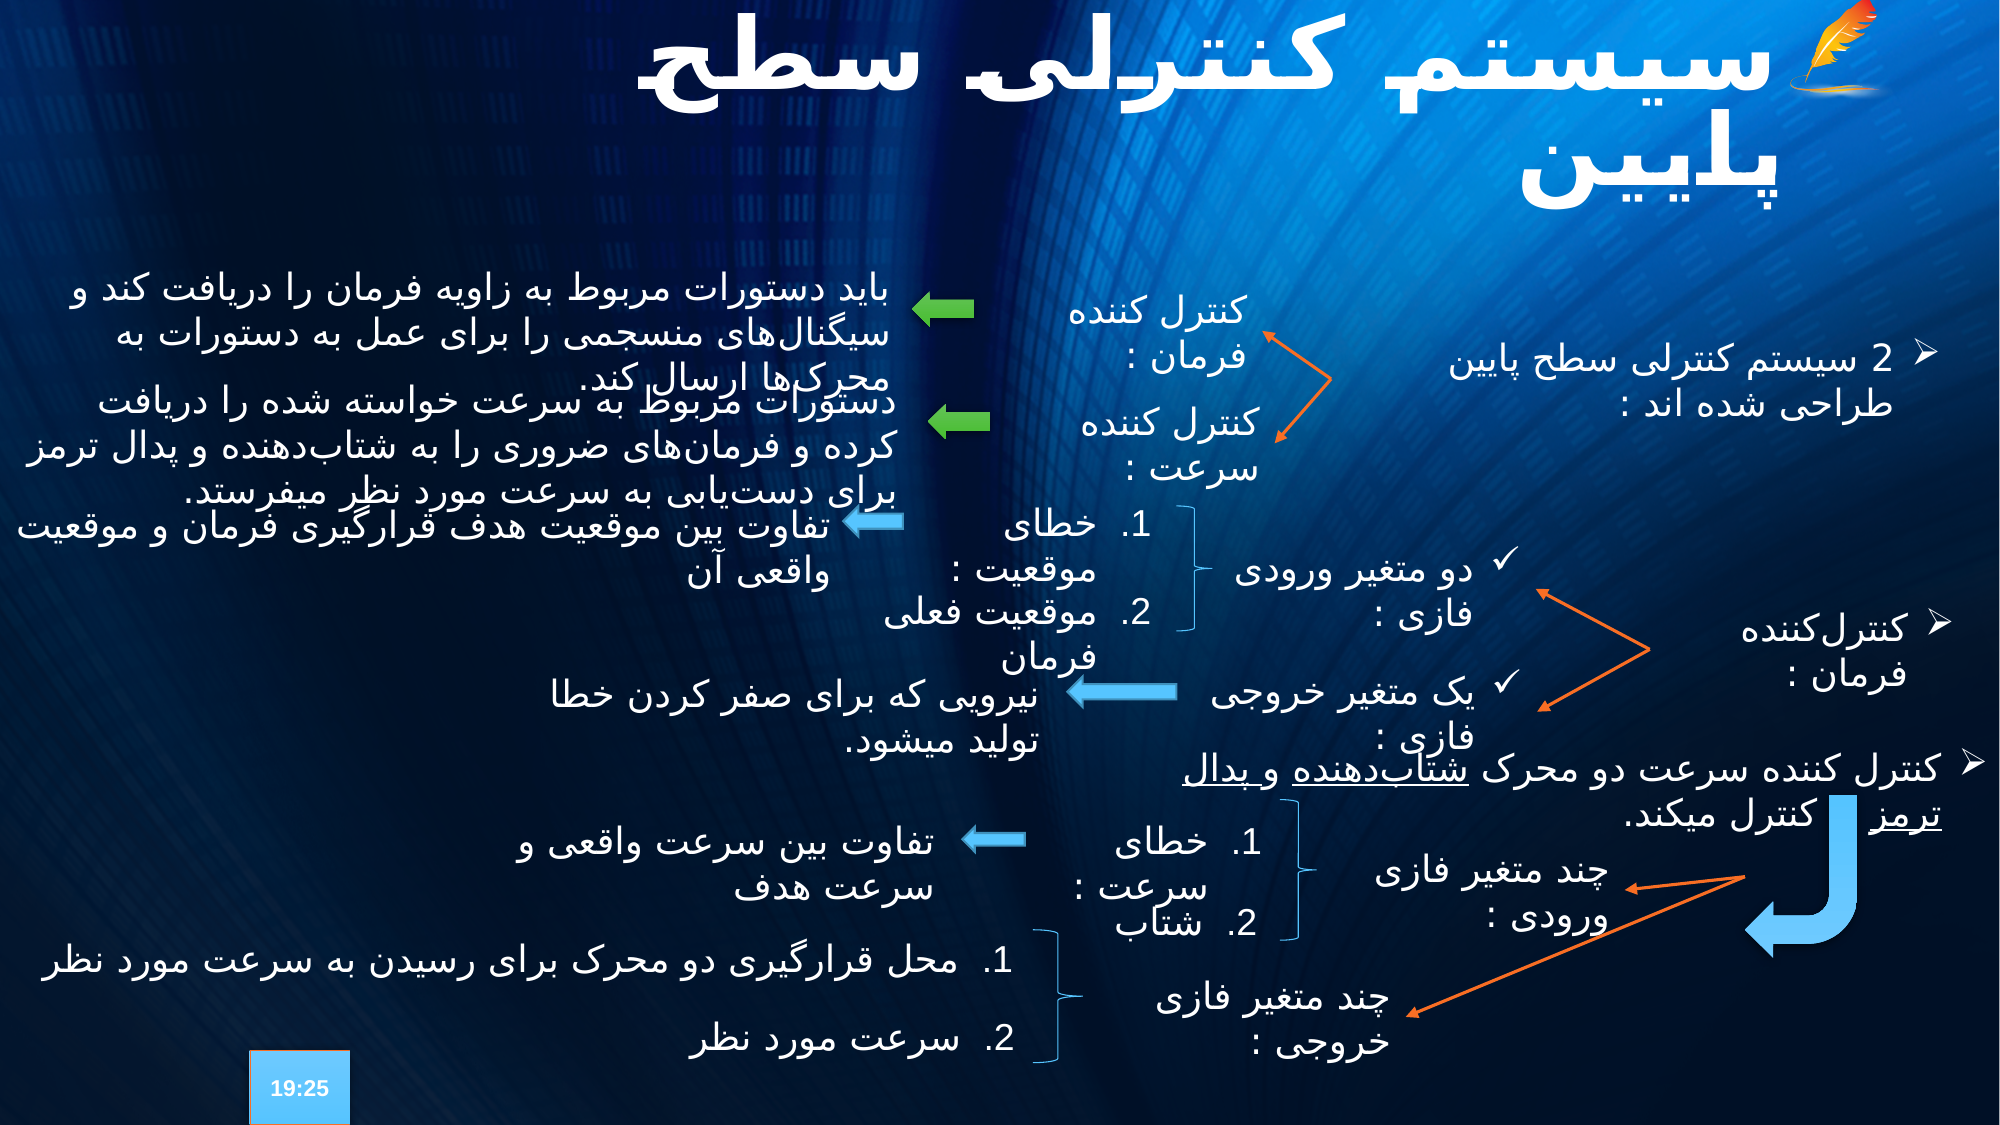

# سیستم کنترلی سطح پایین
باید دستورات مربوط به زاویه فرمان را دریافت کند و سیگنال‌های منسجمی را برای عمل به دستورات به محرک‌ها ارسال کند.
کنترل کننده فرمان :

2 سیستم کنترلی سطح پایین طراحی شده اند :
دستورات مربوط به سرعت خواسته شده را دریافت کرده و فرمان‌های ضروری را به شتاب‌دهنده و پدال ترمز برای دست‌یابی به سرعت مورد نظر میفرستد.
کنترل کننده سرعت :

خطای موقعیت :
تفاوت بین موقعیت هدف قرارگیری فرمان و موقعیت واقعی آن

موقعیت فعلی فرمان
دو متغیر ورودی فازی :
کنترل‌کننده فرمان :
یک متغیر خروجی فازی :
نیرویی که برای صفر کردن خطا تولید میشود.

کنترل کننده سرعت دو محرک شتاب‌دهنده و پدال ترمز را کنترل میکند.

خطای سرعت :
تفاوت بین سرعت واقعی و سرعت هدف

چند متغیر فازی ورودی :
شتاب
محل قرارگیری دو محرک برای رسیدن به سرعت مورد نظر

چند متغیر فازی خروجی :
سرعت مورد نظر
19:25